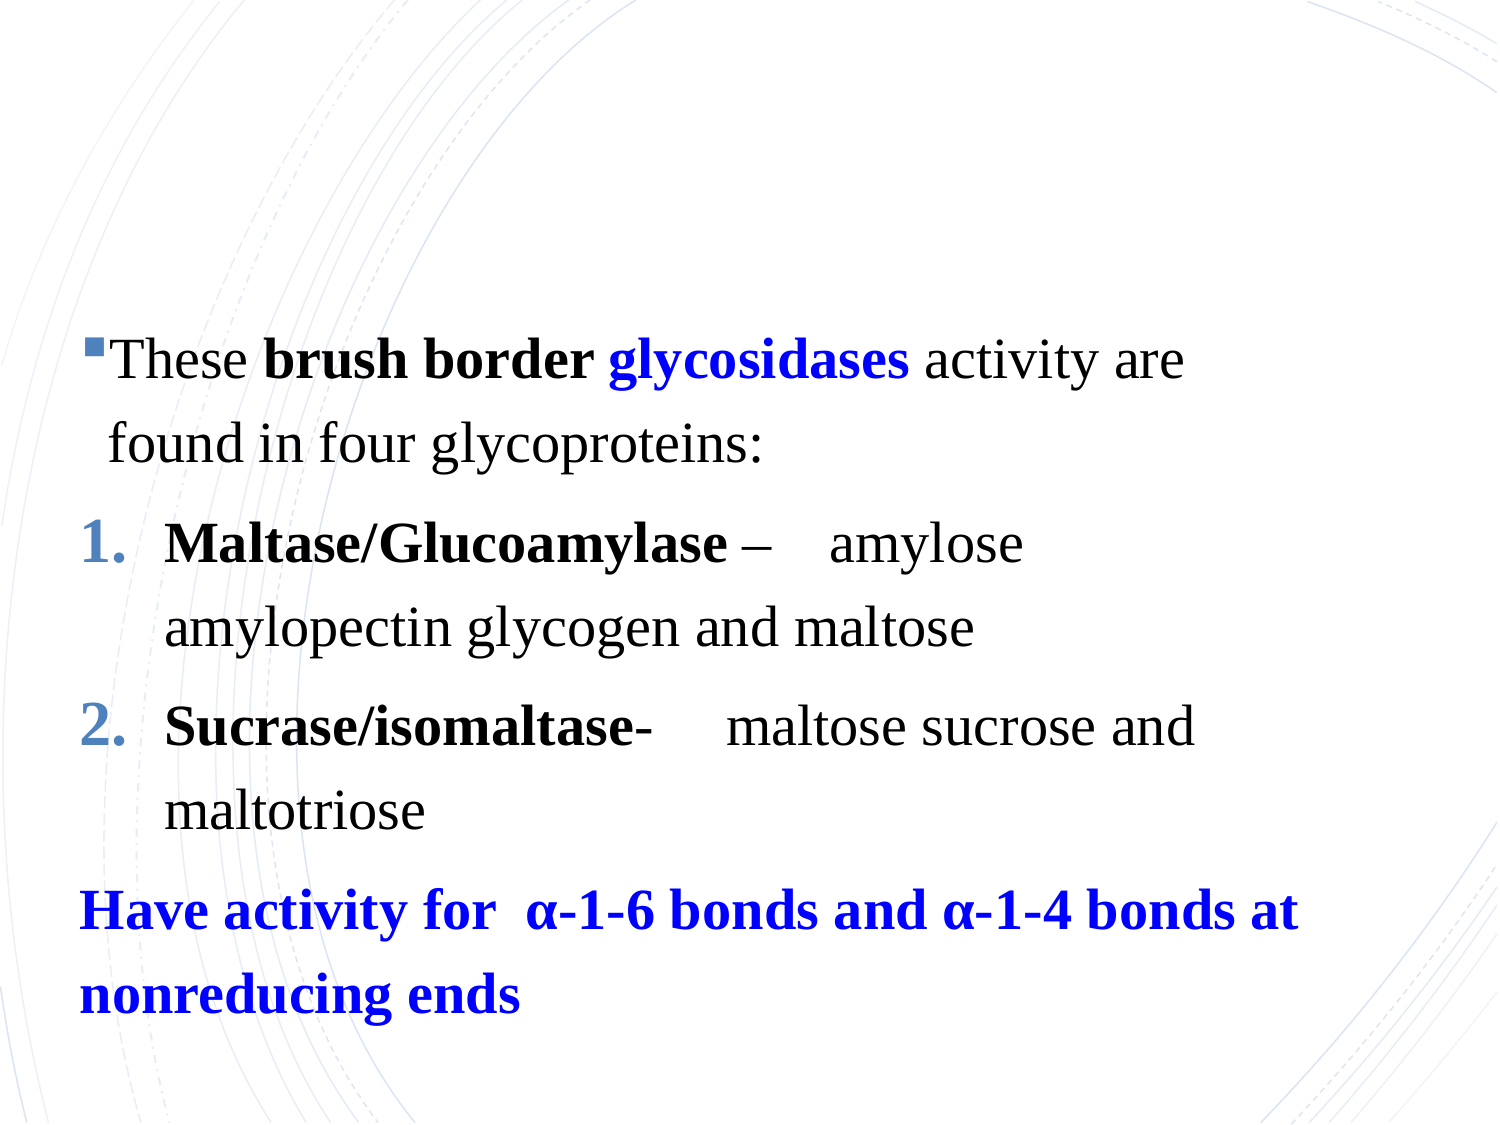

#
These brush border glycosidases activity are found in four glycoproteins:
Maltase/Glucoamylase –    amylose amylopectin glycogen and maltose
Sucrase/isomaltase-     maltose sucrose and maltotriose
Have activity for  α-1-6 bonds and α-1-4 bonds at nonreducing ends